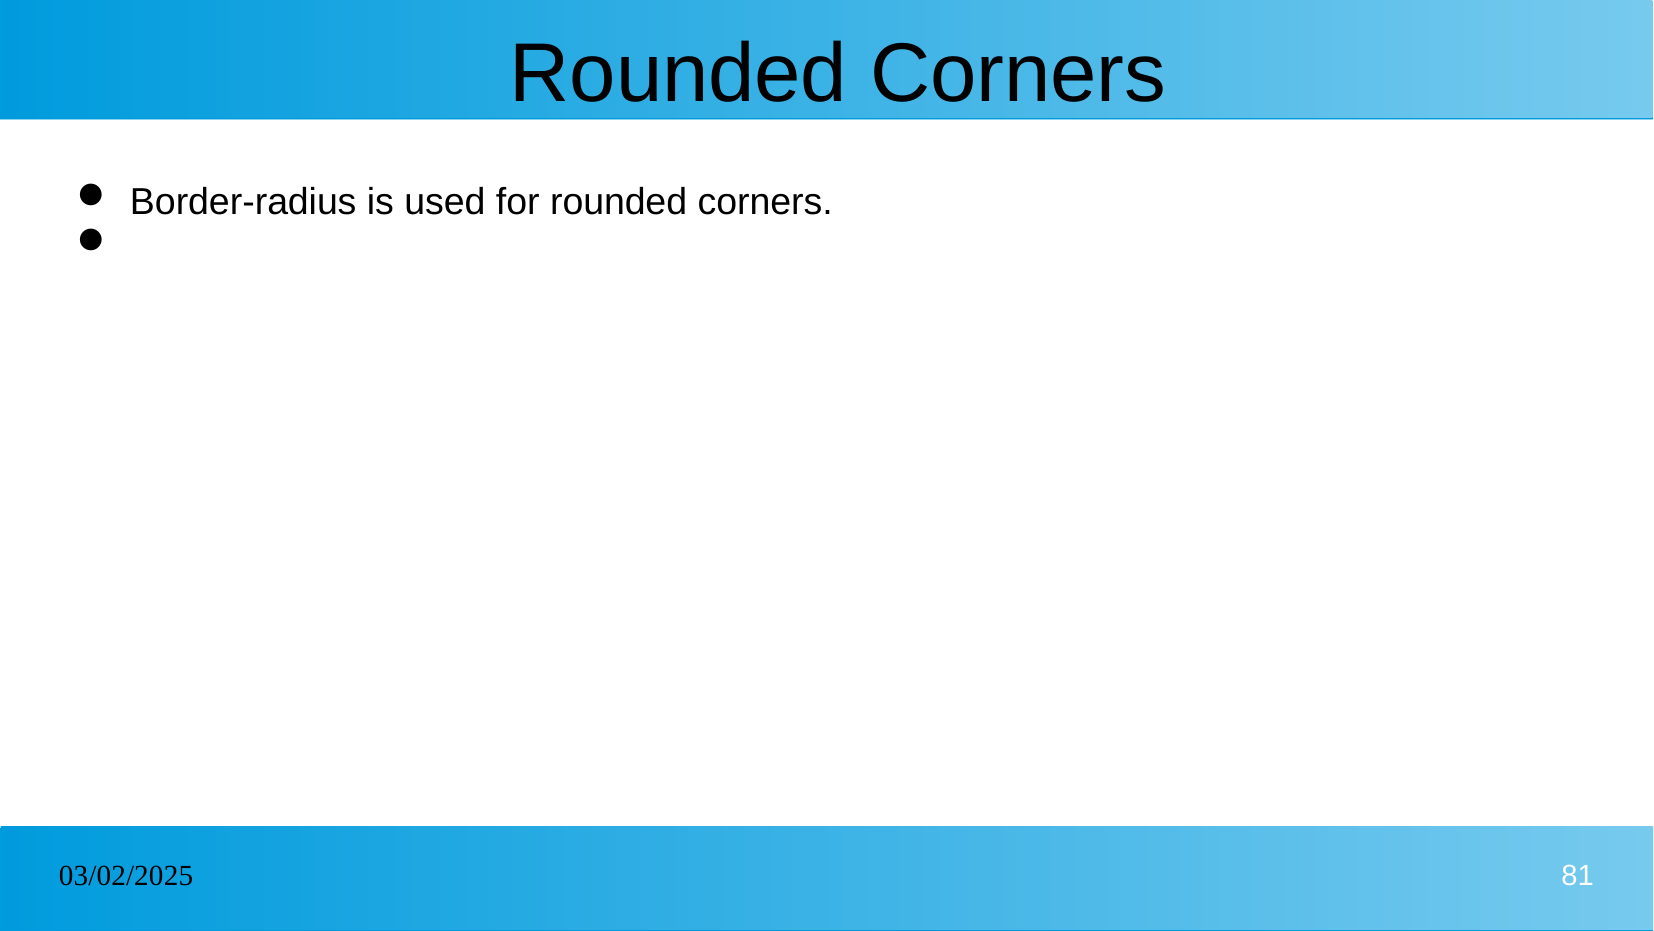

# Rounded Corners
Border-radius is used for rounded corners.

03/02/2025
81